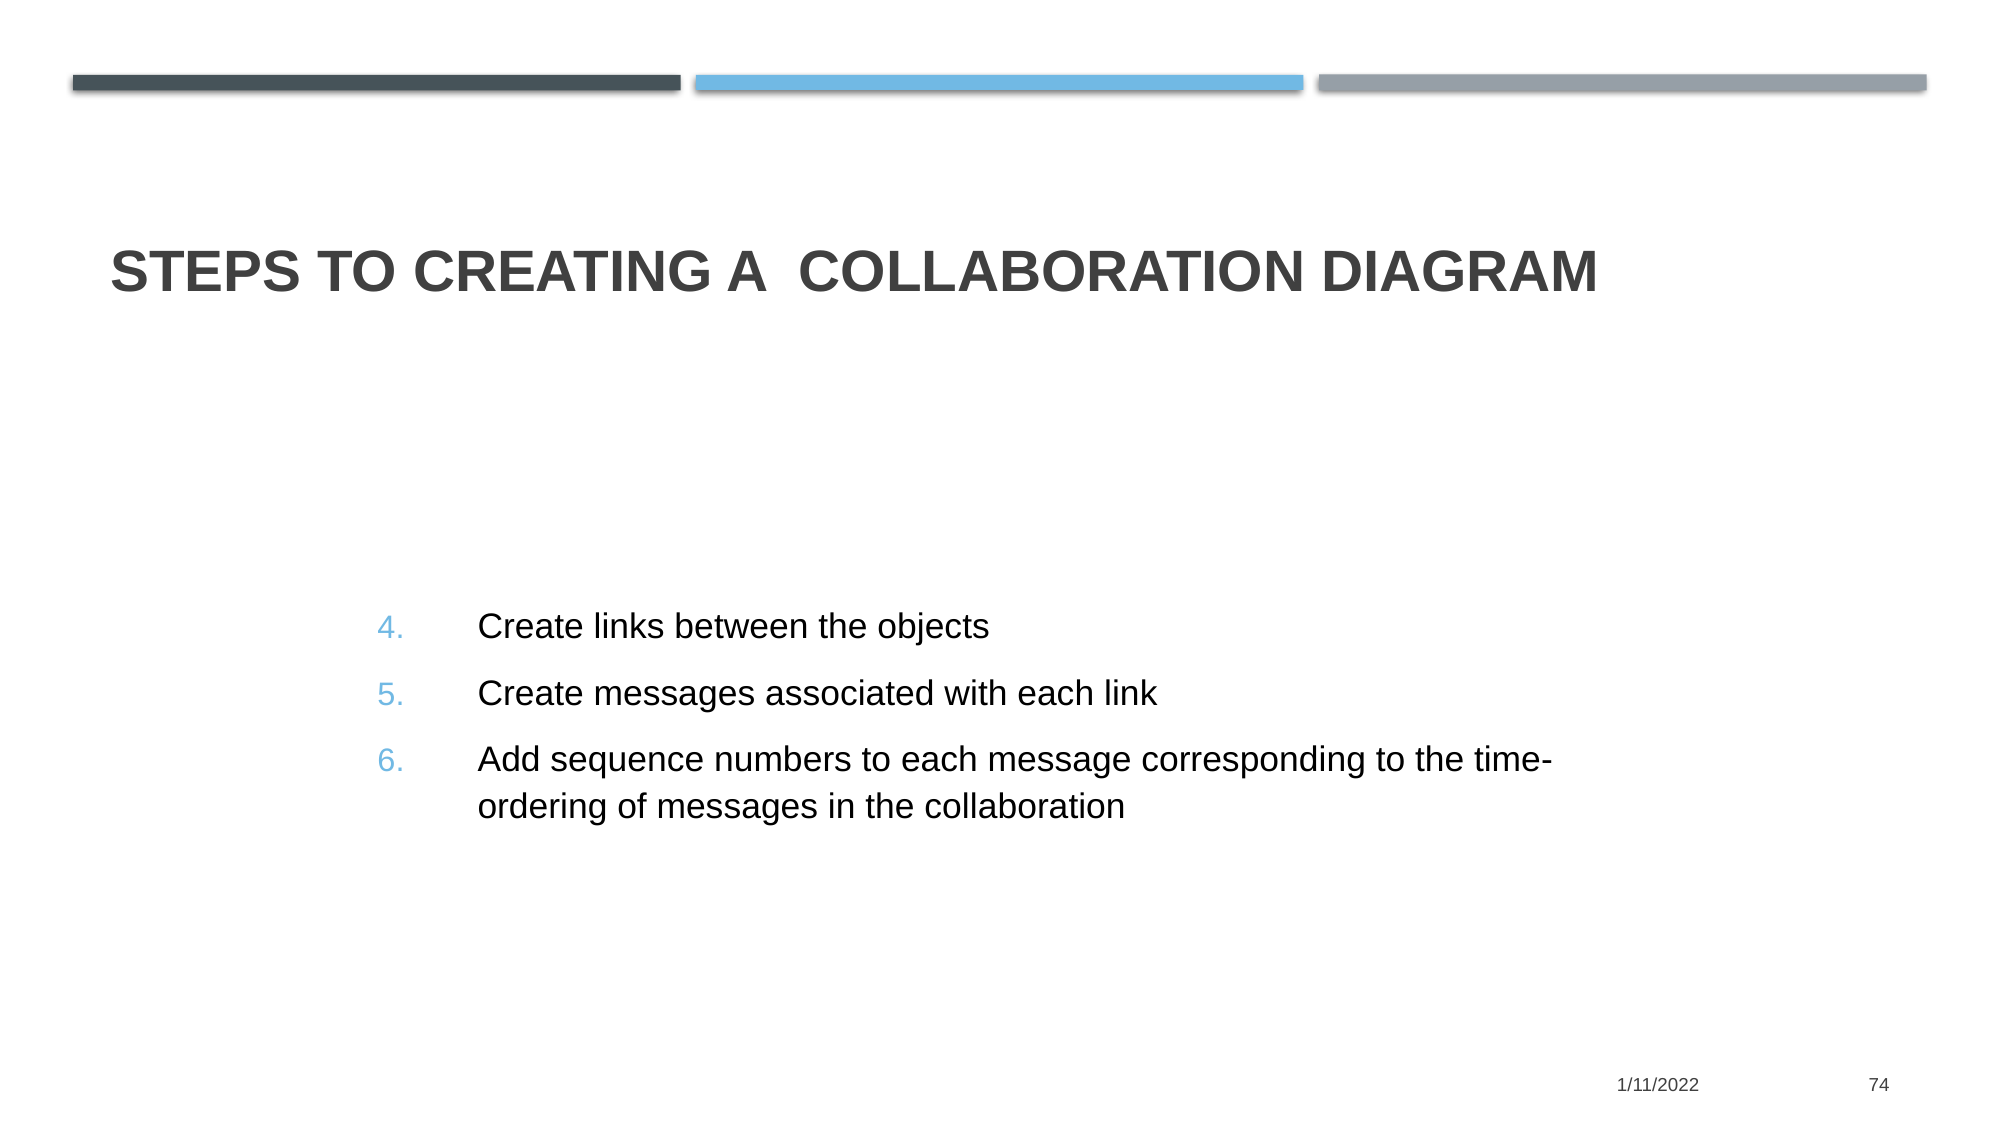

# Steps to Creating a  Collaboration Diagram
Create links between the objects
Create messages associated with each link
Add sequence numbers to each message corresponding to the time-ordering of messages in the collaboration
1/11/2022
74